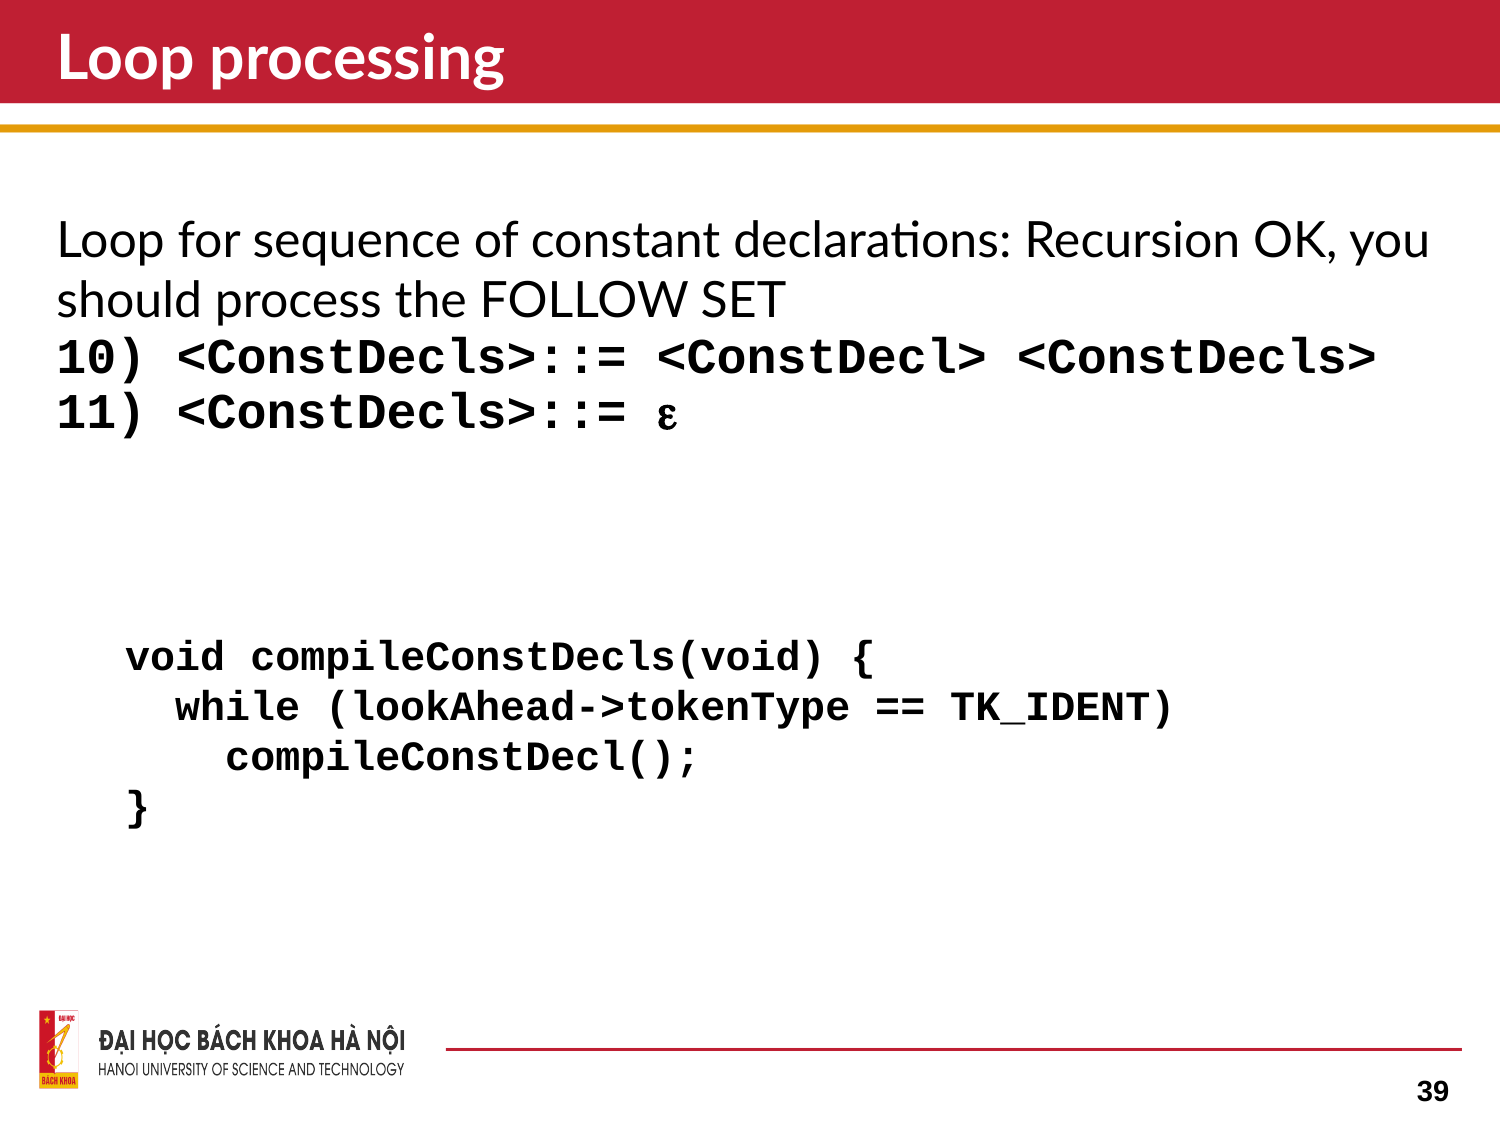

# Loop processing
Loop for sequence of constant declarations: Recursion OK, you should process the FOLLOW SET
10) <ConstDecls>::= <ConstDecl> <ConstDecls>
11) <ConstDecls>::= ε

void compileConstDecls(void) {
  while (lookAhead->tokenType == TK_IDENT)
    compileConstDecl();
}

39